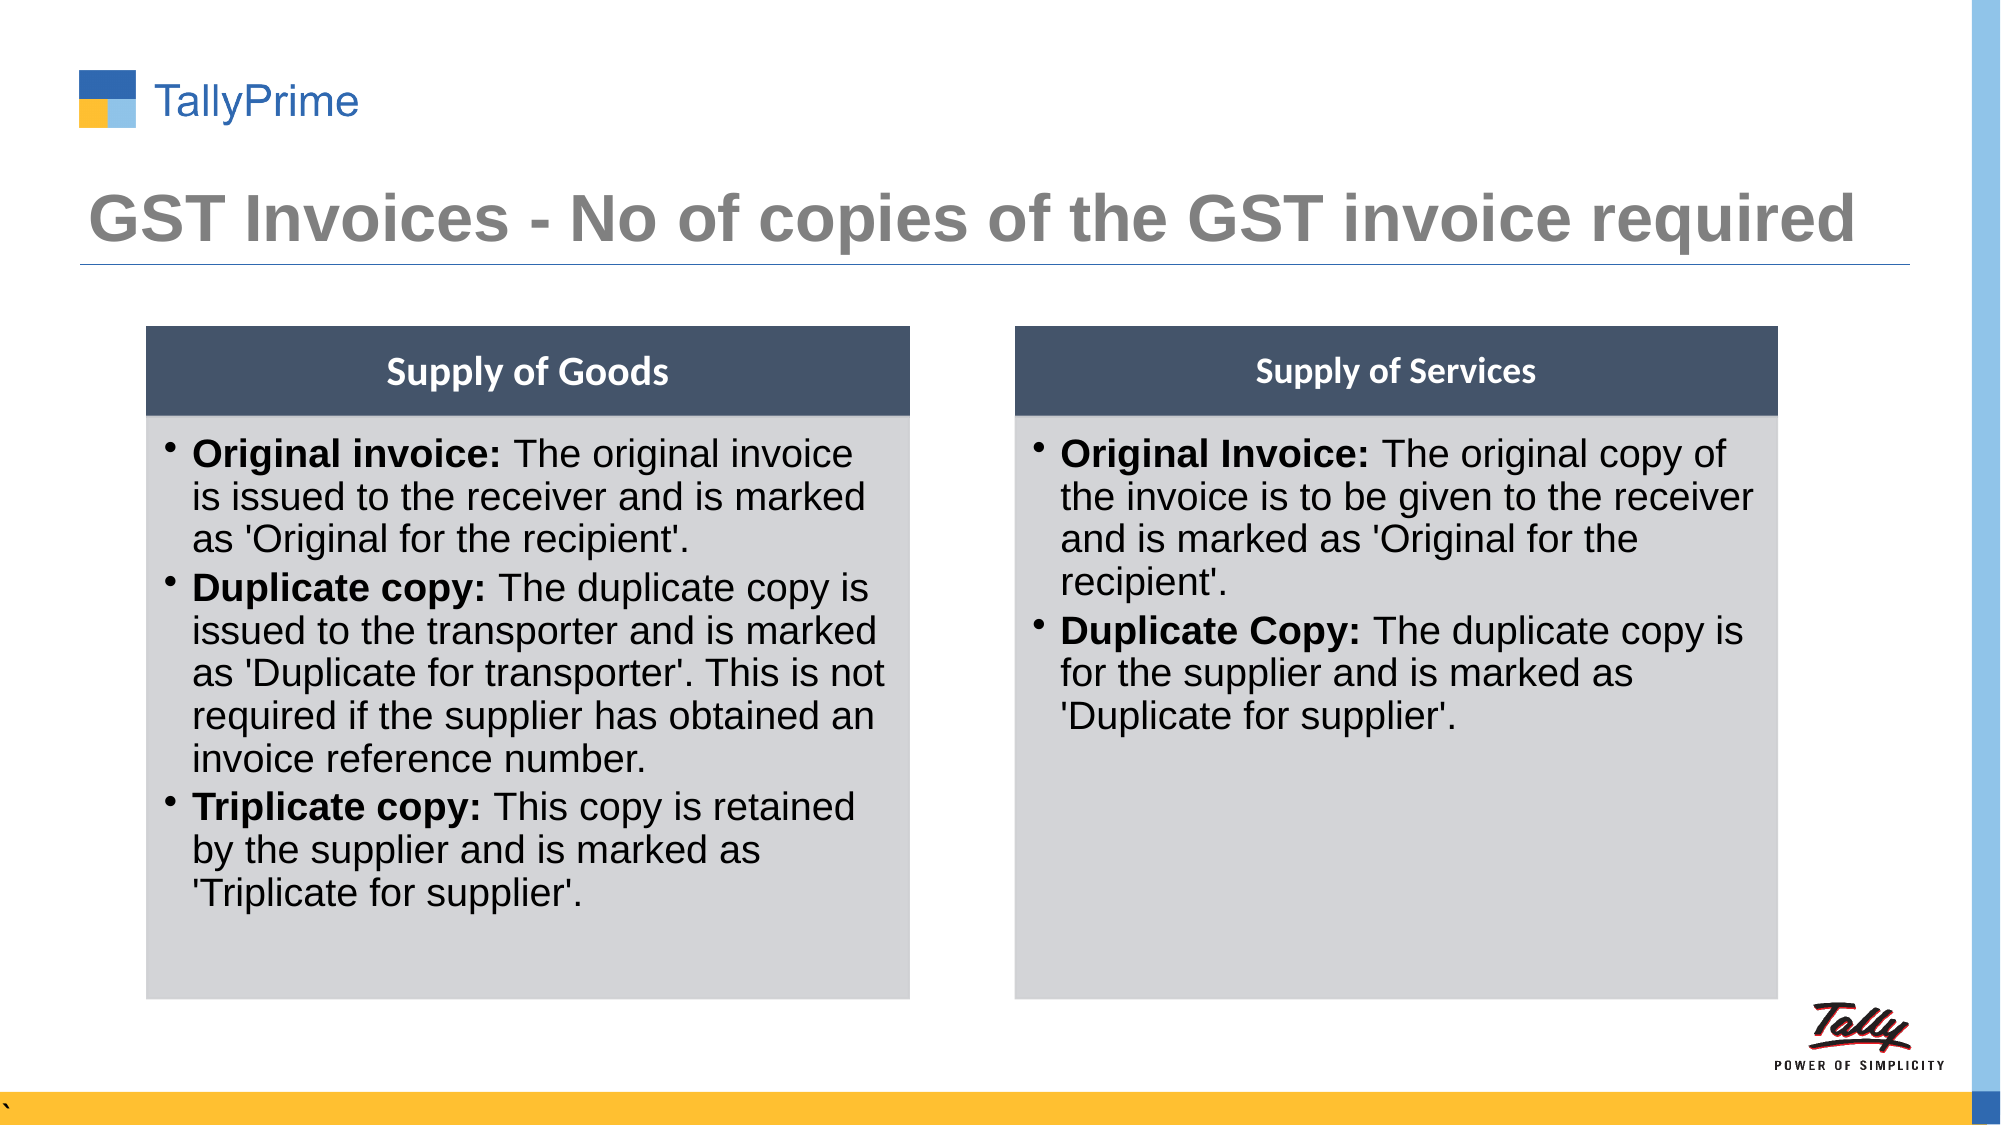

# GST Invoices - No of copies of the GST invoice required
Supply of Goods
Original invoice: The original invoice is issued to the receiver and is marked as 'Original for the recipient'.
Duplicate copy: The duplicate copy is issued to the transporter and is marked as 'Duplicate for transporter'. This is not required if the supplier has obtained an invoice reference number.
Triplicate copy: This copy is retained by the supplier and is marked as 'Triplicate for supplier'.
Supply of Services
Original Invoice: The original copy of the invoice is to be given to the receiver and is marked as 'Original for the recipient'.
Duplicate Copy: The duplicate copy is for the supplier and is marked as 'Duplicate for supplier'.
Value of Supply – Goods / Service